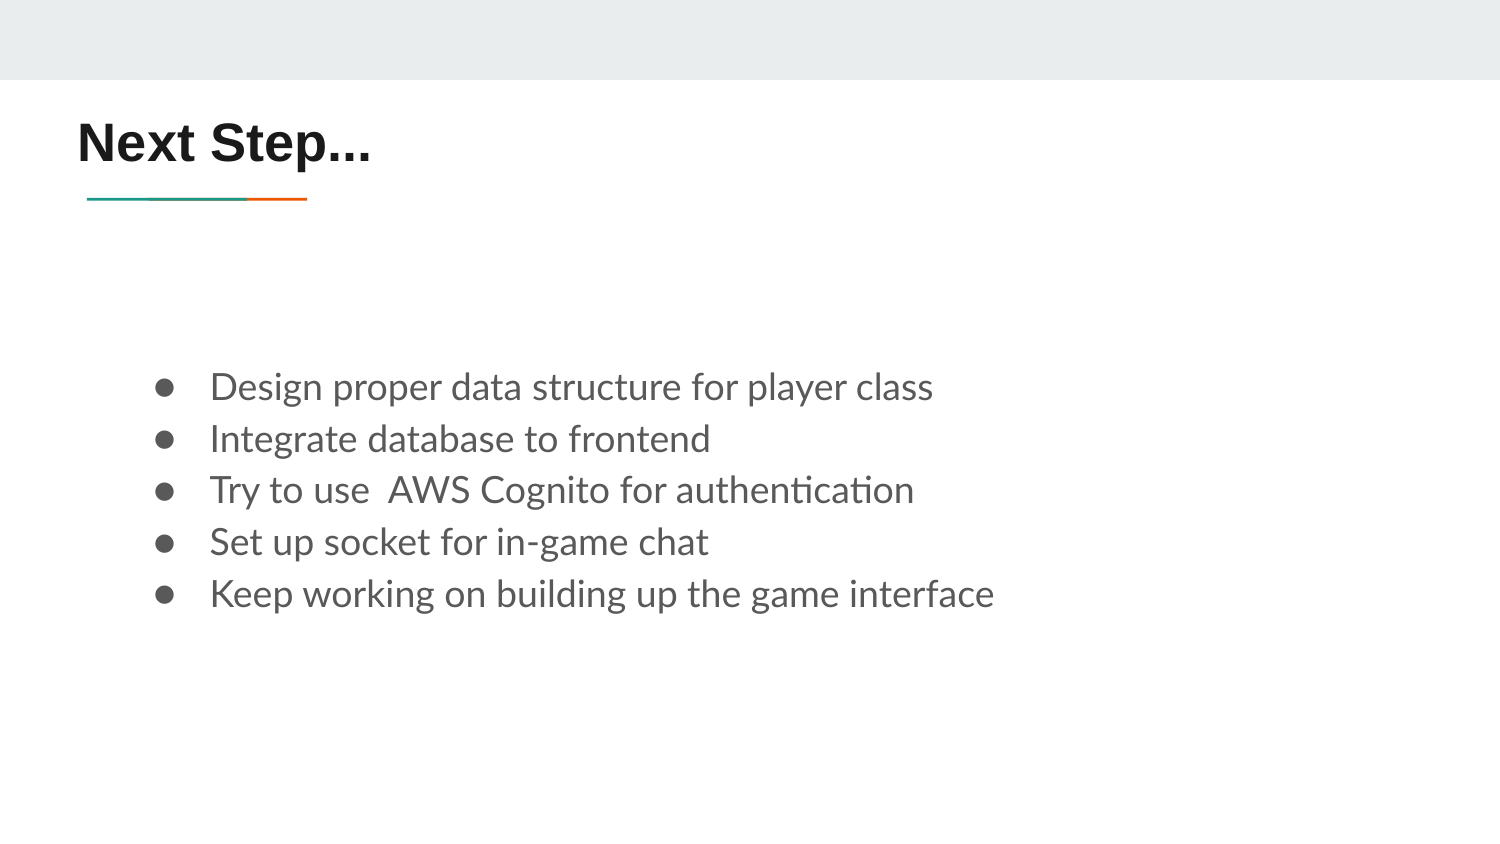

# Next Step...
Design proper data structure for player class
Integrate database to frontend
Try to use  AWS Cognito for authentication
Set up socket for in-game chat
Keep working on building up the game interface